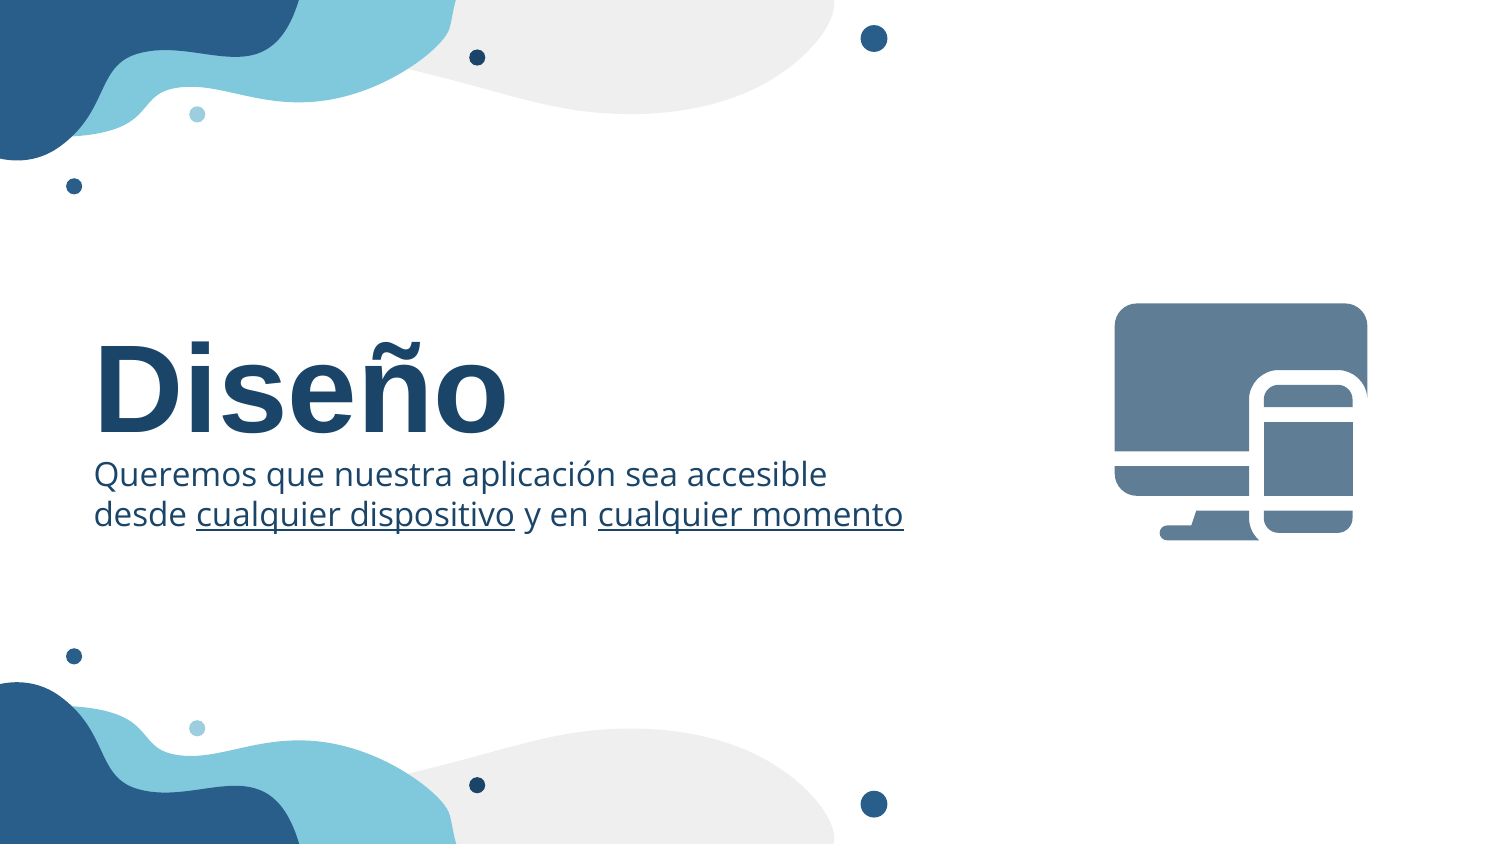

# Diseño
Queremos que nuestra aplicación sea accesible desde cualquier dispositivo y en cualquier momento